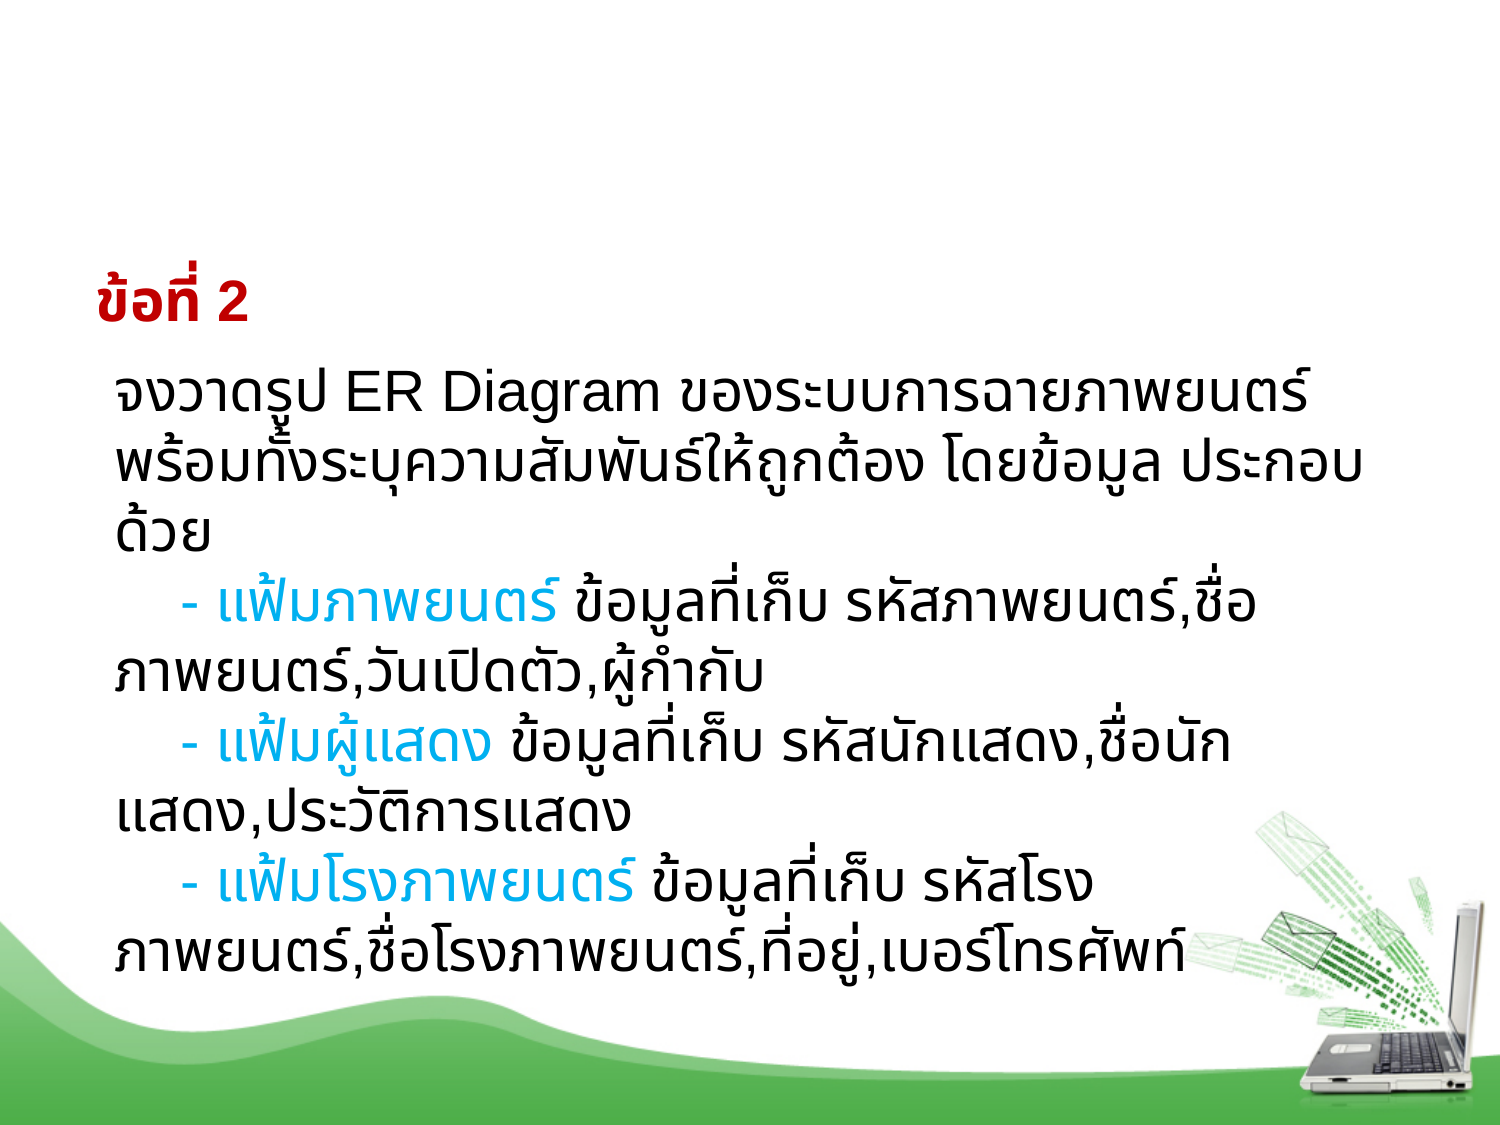

122
ข้อที่ 2
จงวาดรูป ER Diagram ของระบบการฉายภาพยนตร์พร้อมทั้งระบุความสัมพันธ์ให้ถูกต้อง โดยข้อมูล ประกอบด้วย
    - แฟ้มภาพยนตร์ ข้อมูลที่เก็บ รหัสภาพยนตร์,ชื่อภาพยนตร์,วันเปิดตัว,ผู้กำกับ
    - แฟ้มผู้แสดง ข้อมูลที่เก็บ รหัสนักแสดง,ชื่อนักแสดง,ประวัติการแสดง
    - แฟ้มโรงภาพยนตร์ ข้อมูลที่เก็บ รหัสโรงภาพยนตร์,ชื่อโรงภาพยนตร์,ที่อยู่,เบอร์โทรศัพท์